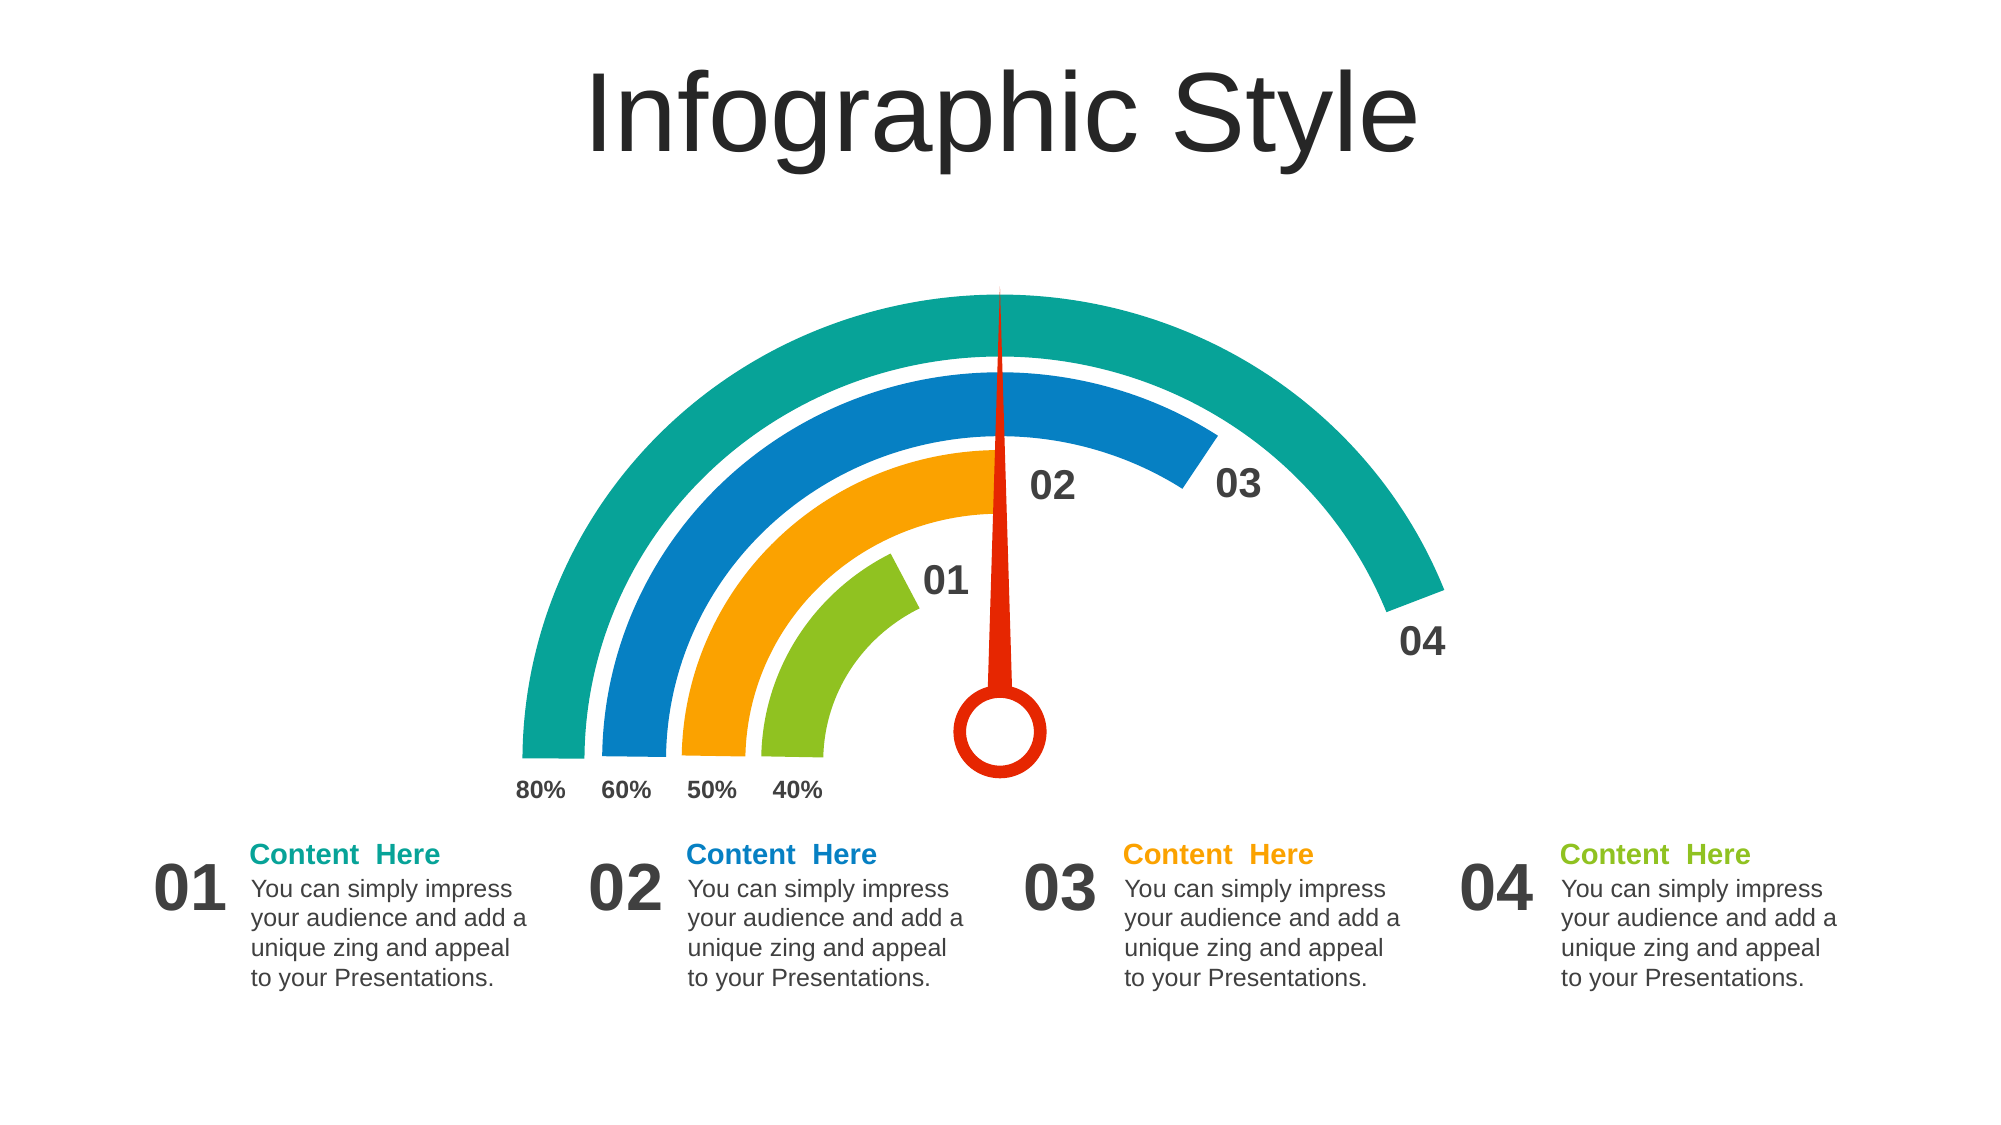

Infographic Style

03
02
01
04

80%
60%
50%
40%
Content  Here
You can simply impress your audience and add a unique zing and appeal to your Presentations.
Content  Here
You can simply impress your audience and add a unique zing and appeal to your Presentations.
Content  Here
You can simply impress your audience and add a unique zing and appeal to your Presentations.
Content  Here
You can simply impress your audience and add a unique zing and appeal to your Presentations.
01
02
03
04